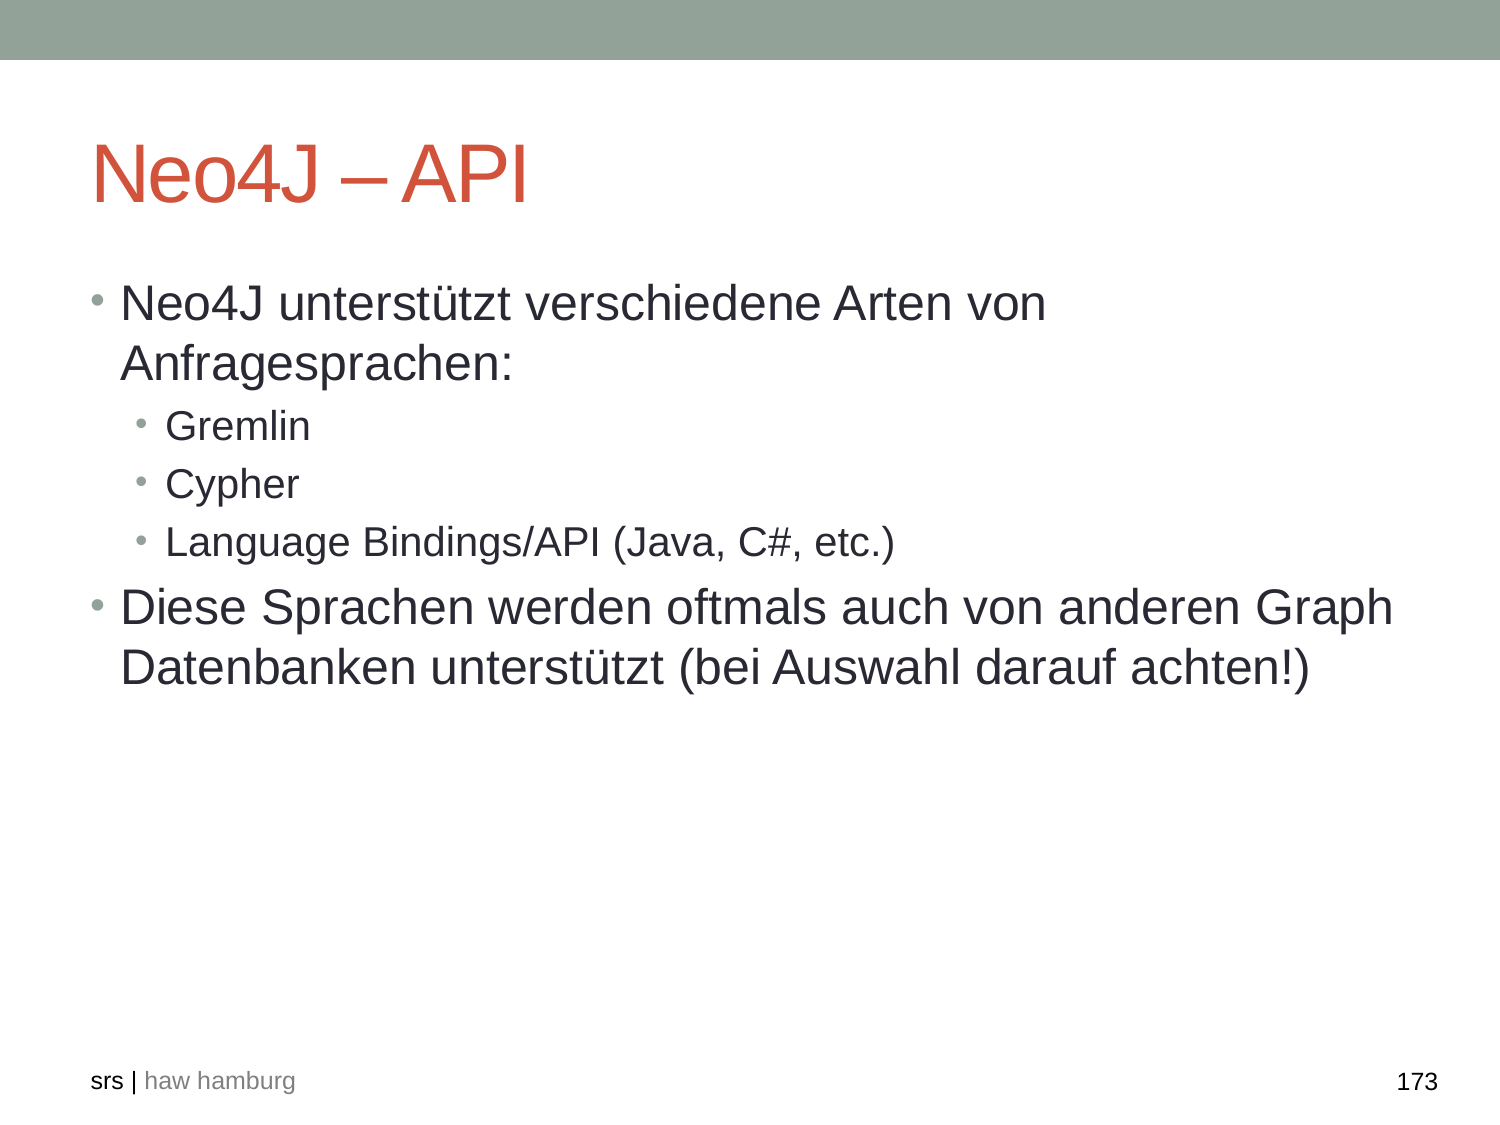

# Neo4J – API
Neo4J unterstützt verschiedene Arten von Anfragesprachen:
Gremlin
Cypher
Language Bindings/API (Java, C#, etc.)
Diese Sprachen werden oftmals auch von anderen Graph Datenbanken unterstützt (bei Auswahl darauf achten!)